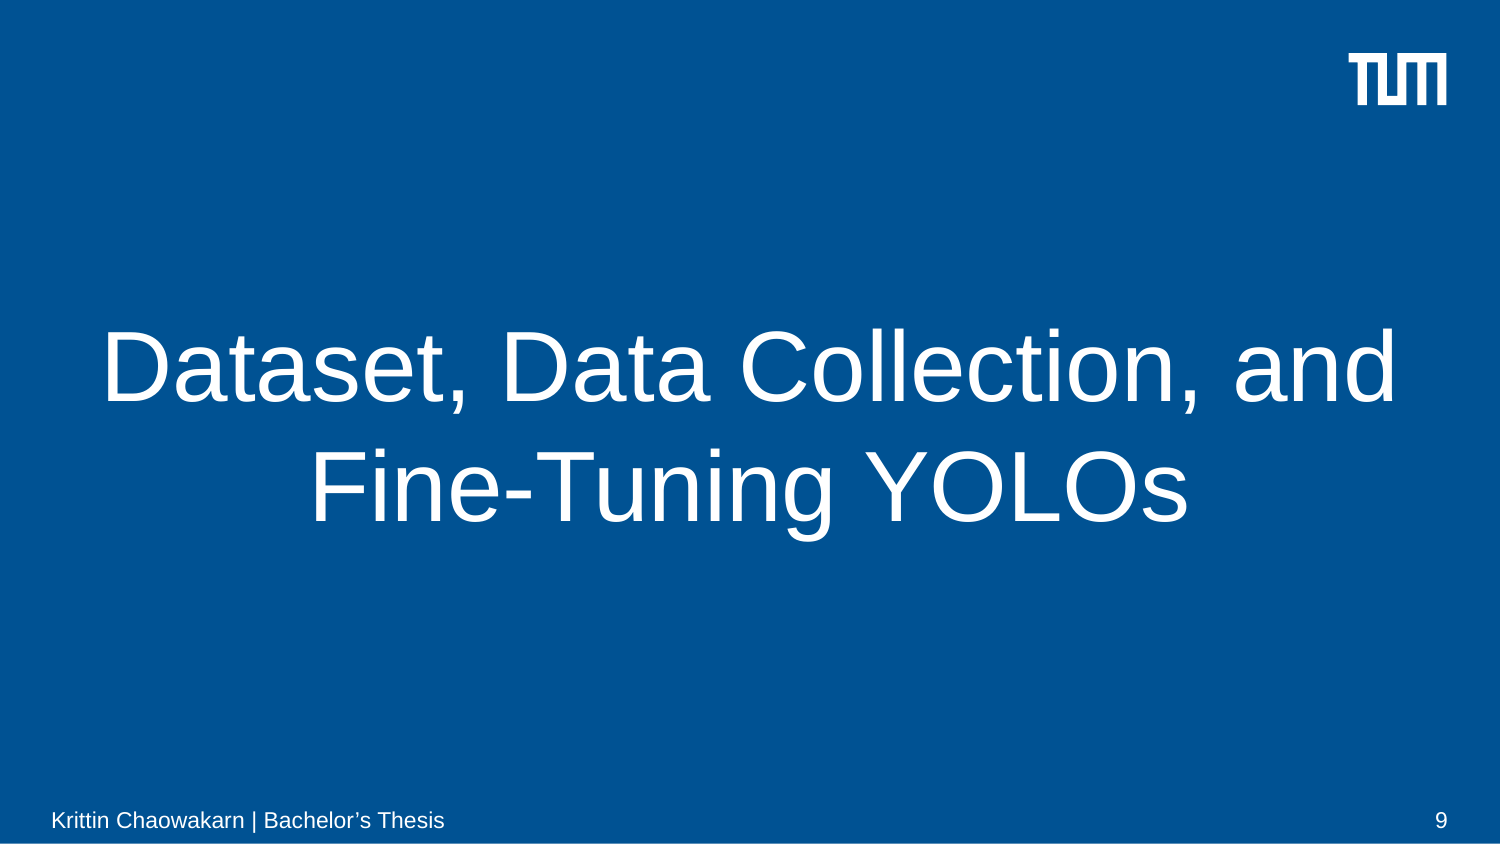

# Dataset, Data Collection, and Fine-Tuning YOLOs
Krittin Chaowakarn | Bachelor’s Thesis
9